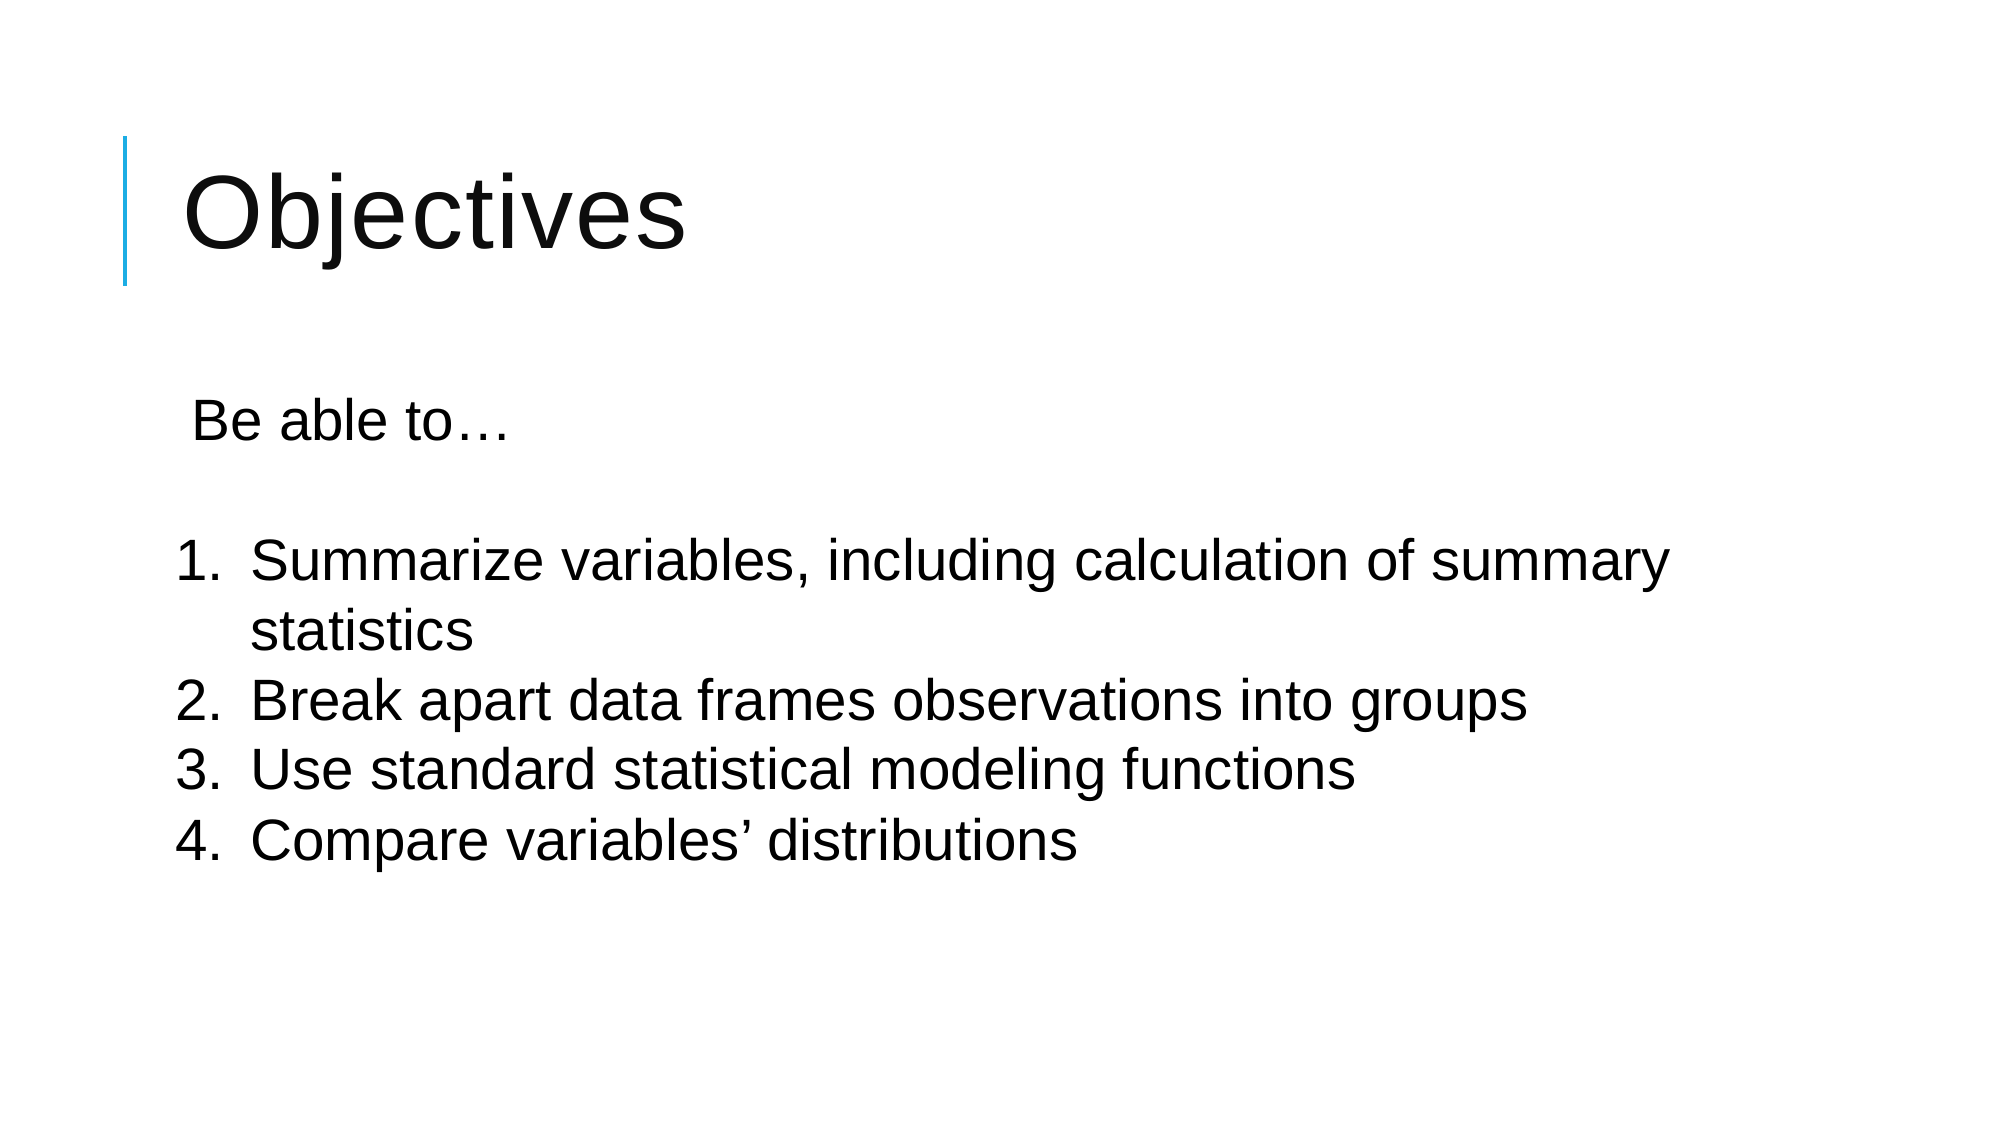

# Objectives
Be able to…

Summarize variables, including calculation of summary statistics
Break apart data frames observations into groups
Use standard statistical modeling functions
Compare variables’ distributions